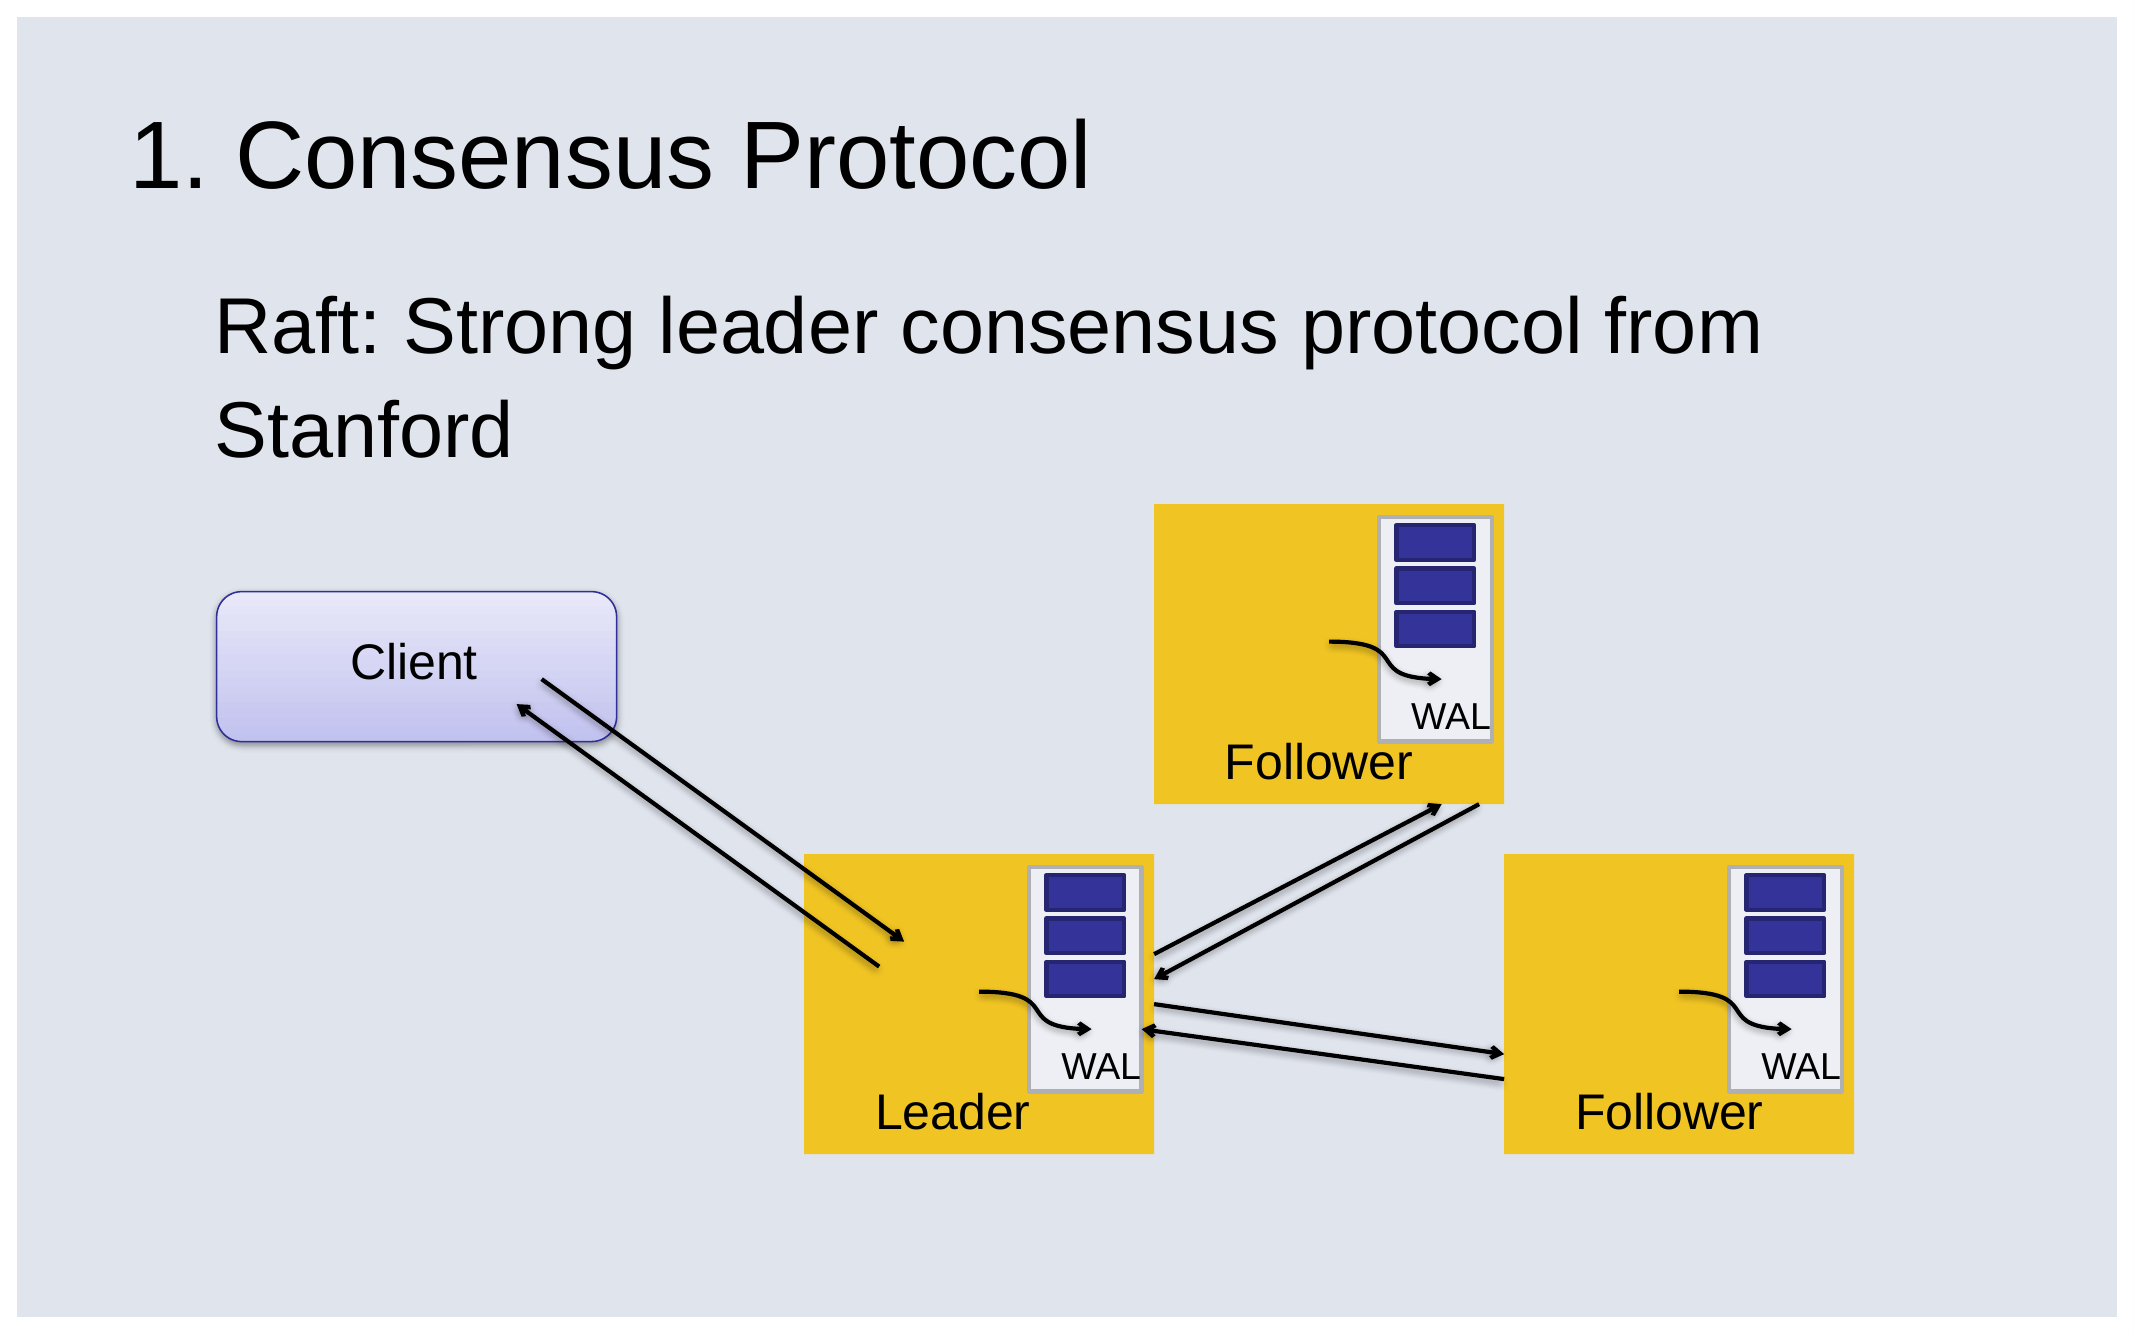

# 1. Consensus Protocol
Raft: Strong leader consensus protocol from Stanford

Follower

WAL

WAL

Client

Leader

Follower

WAL